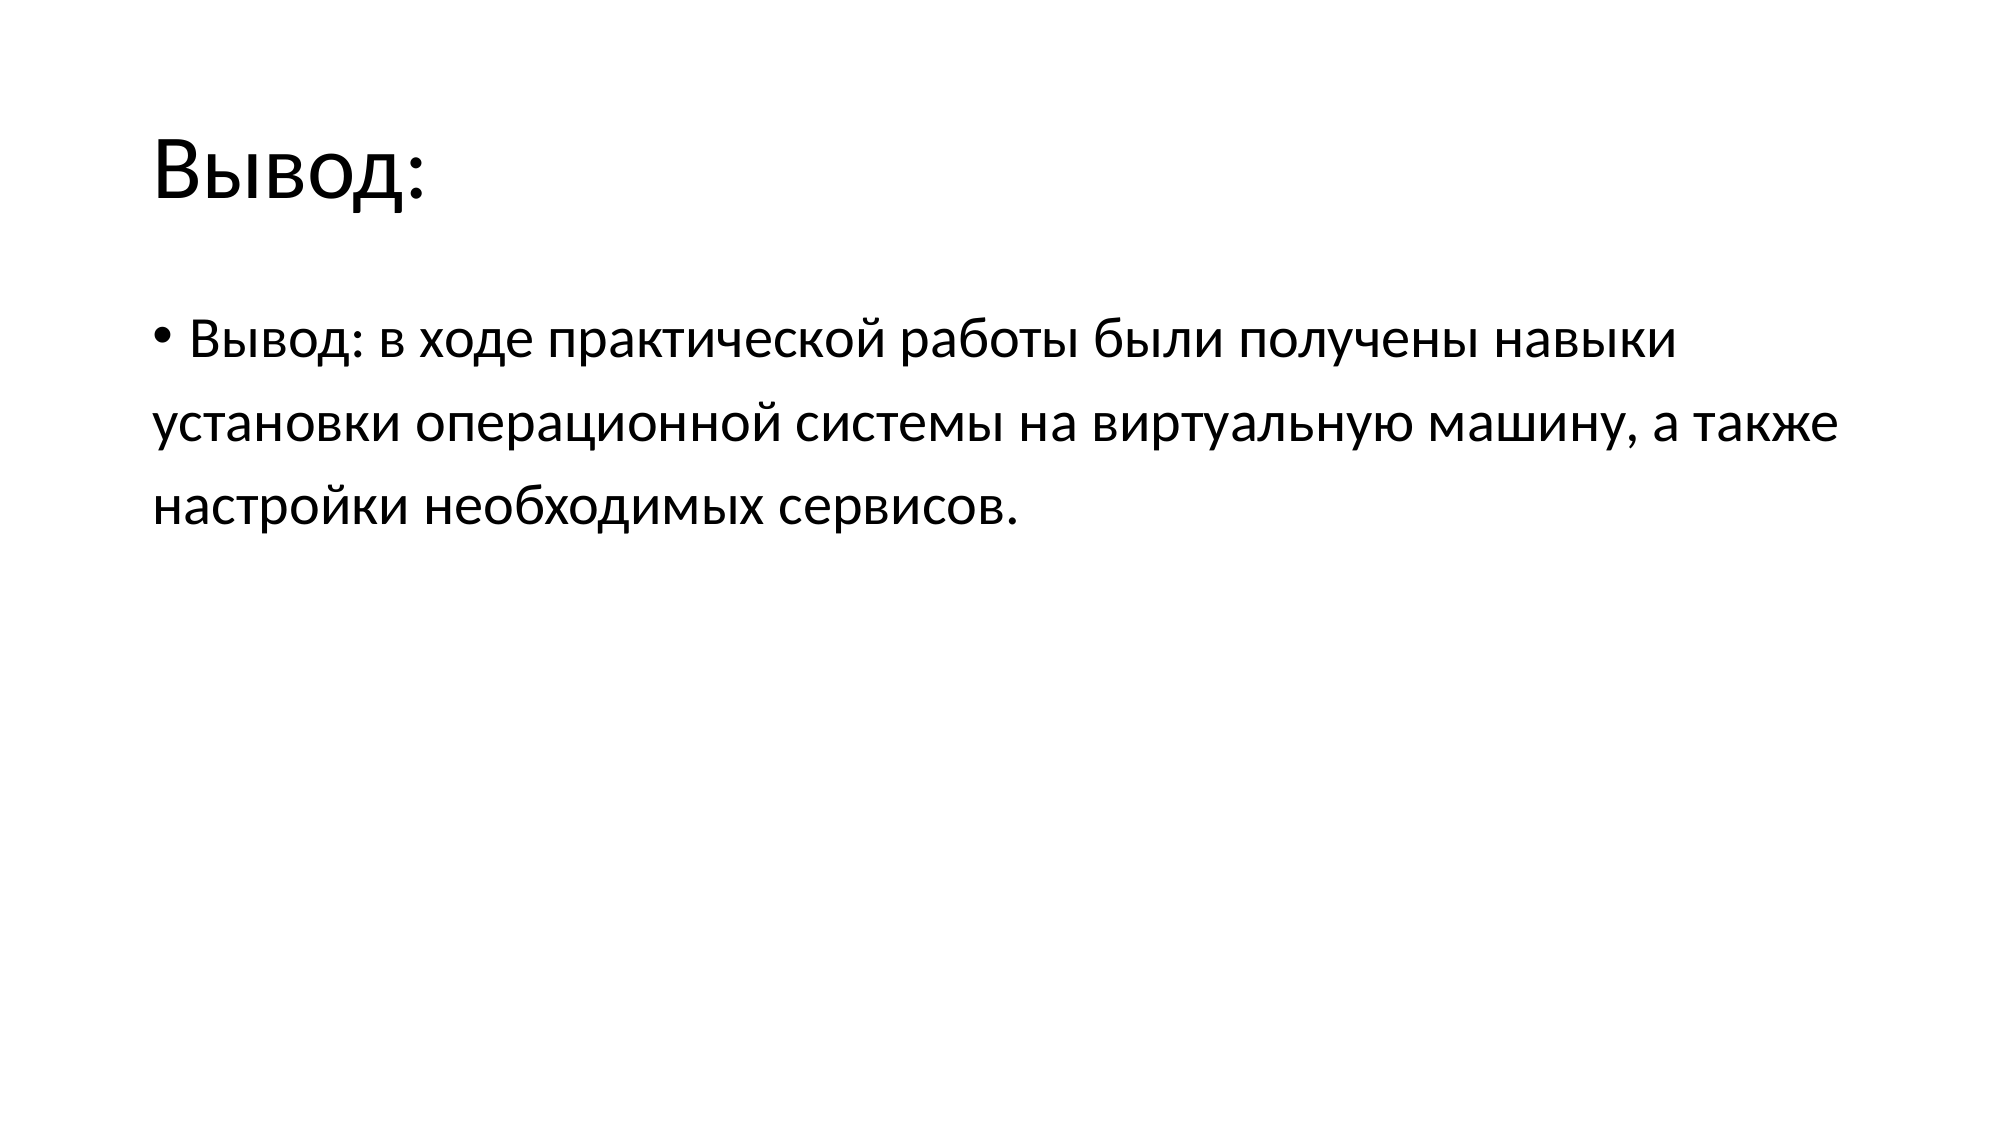

# Вывод:
Вывод: в ходе практической работы были получены навыки
установки операционной системы на виртуальную машину, а также
настройки необходимых сервисов.